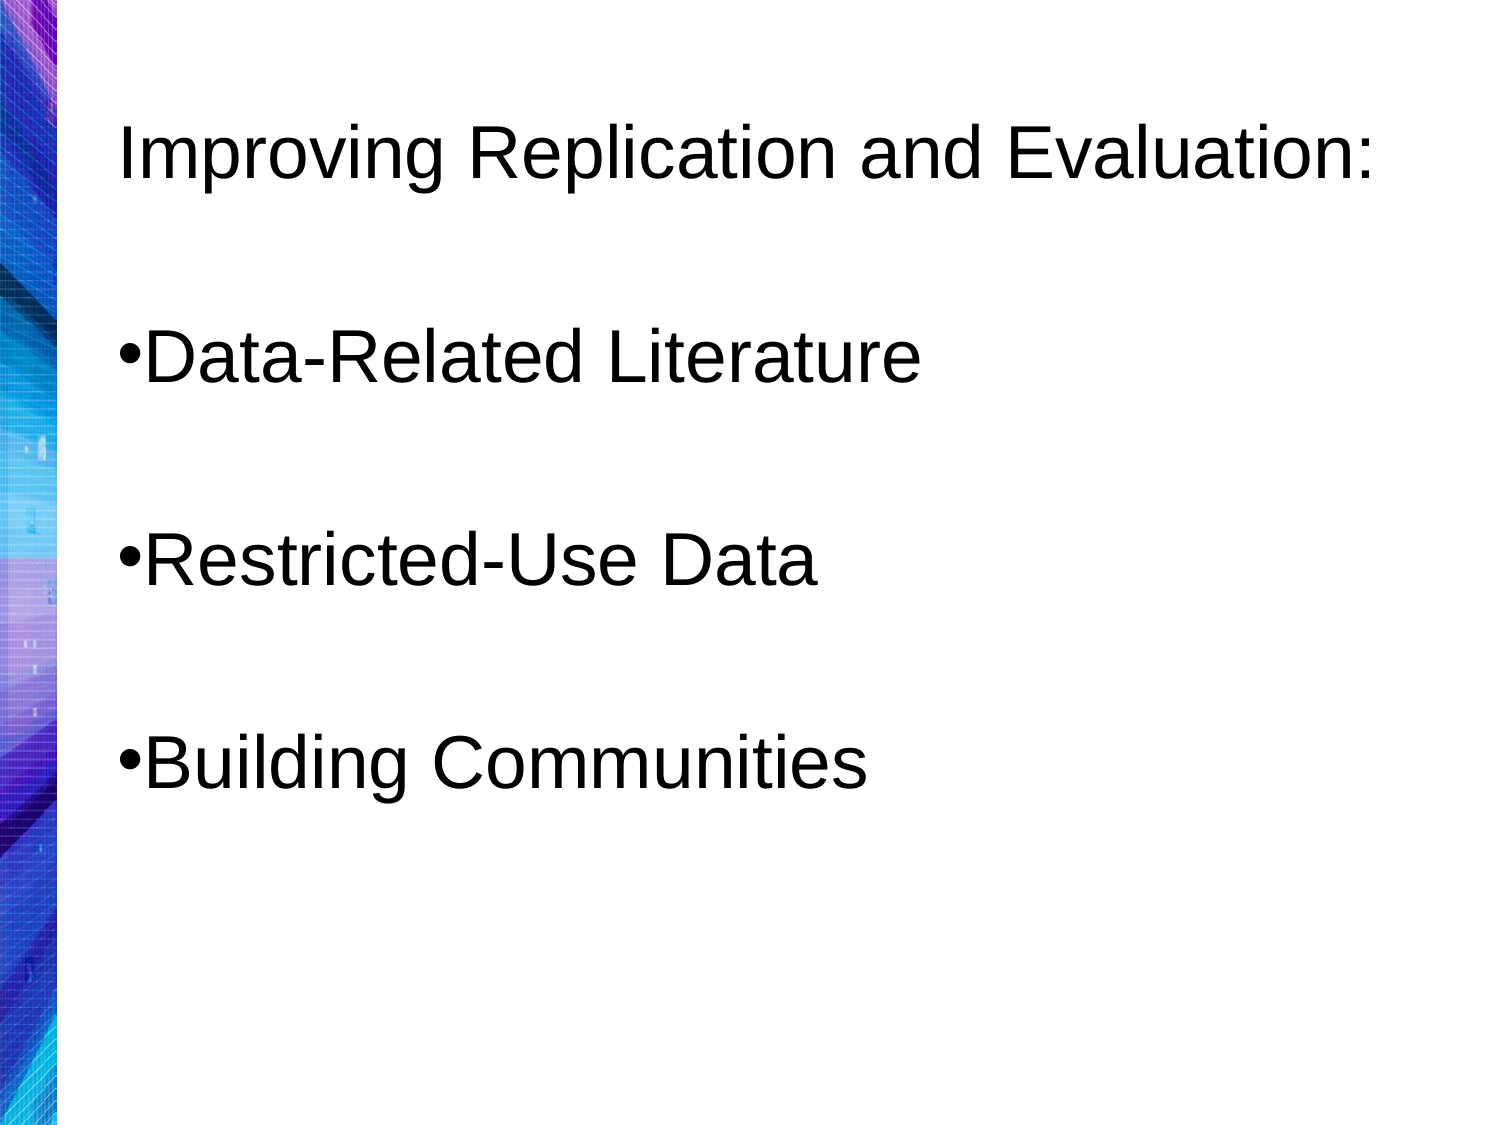

Improving Replication and Evaluation:

Data-Related Literature

Restricted-Use Data

Building Communities